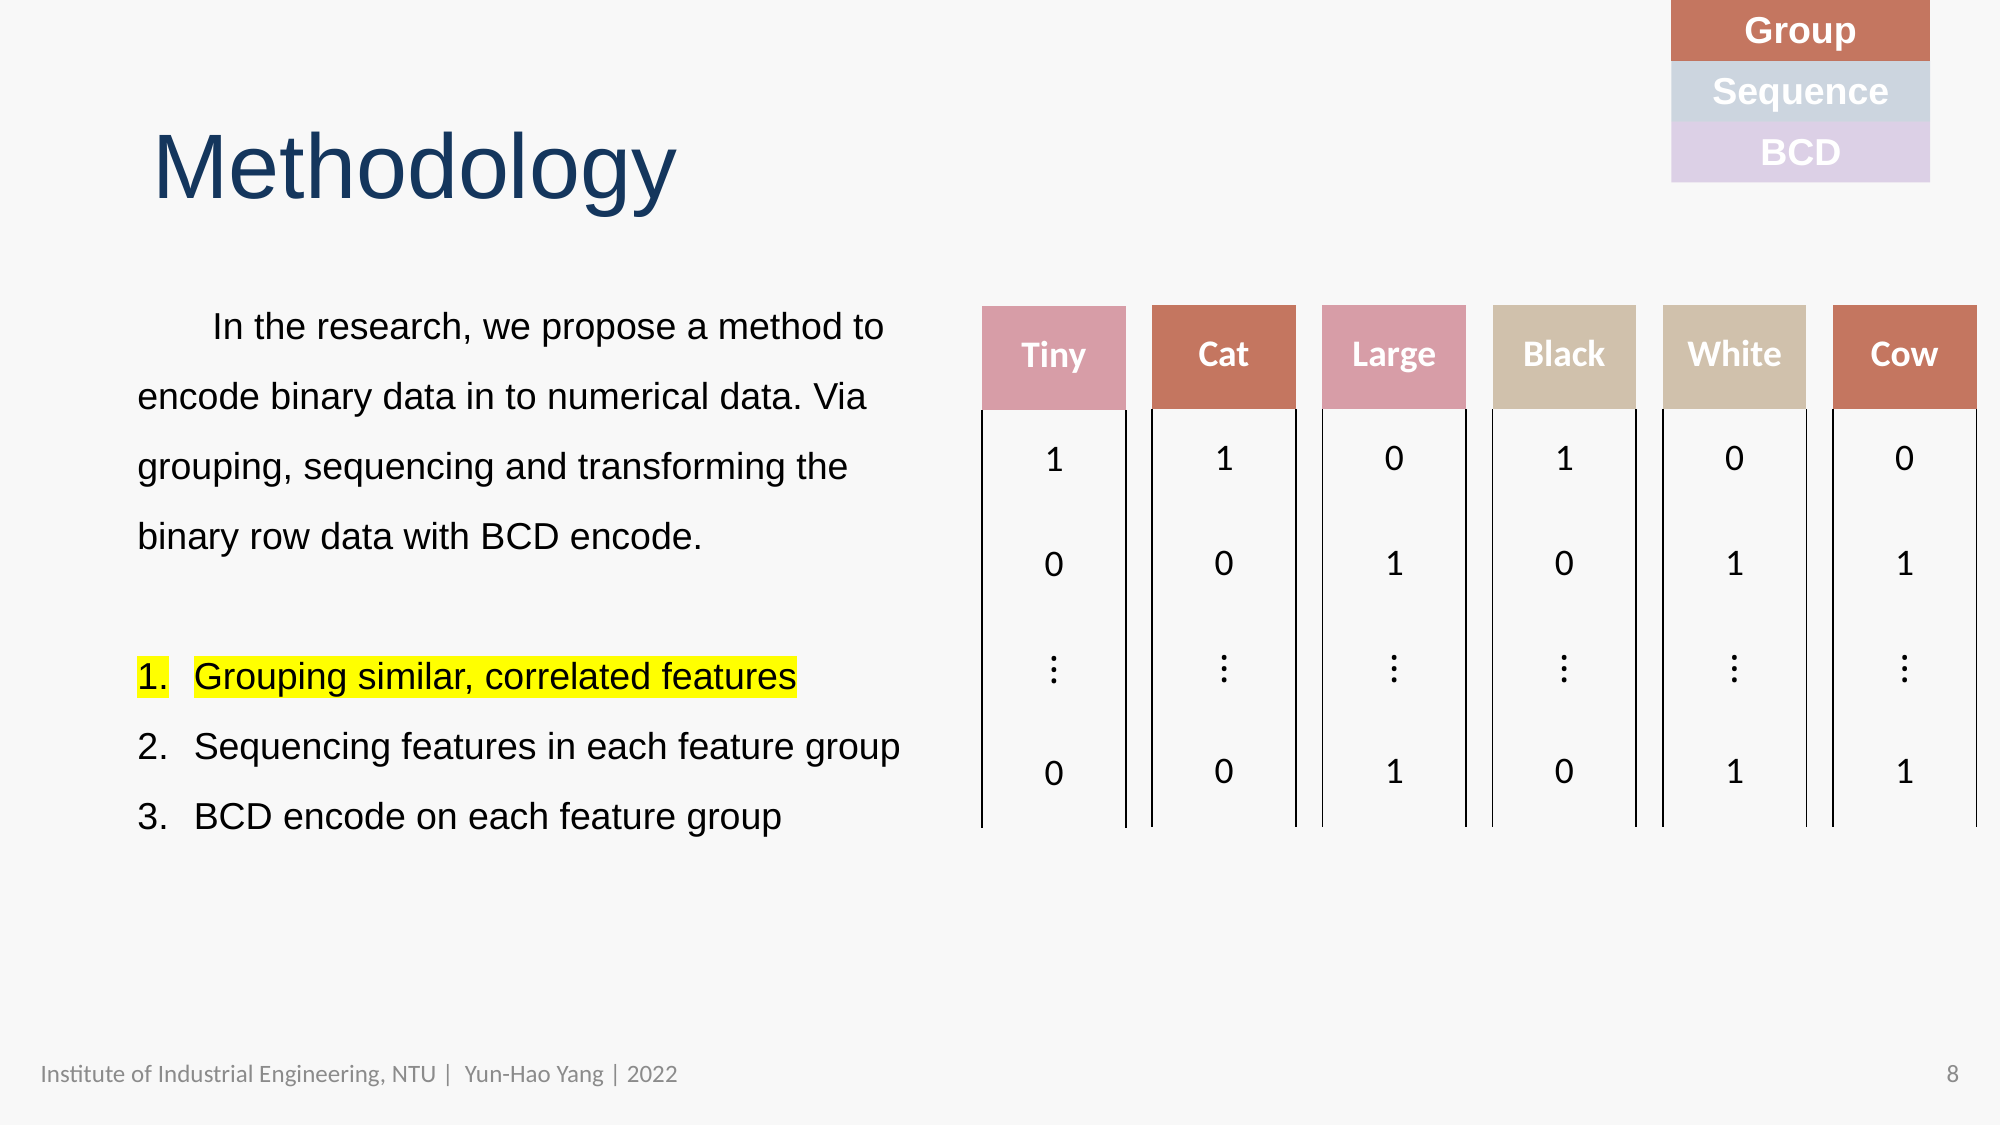

| Group |
| --- |
| Sequence |
| BCD |
# Methodology
In the research, we propose a method to encode binary data in to numerical data. Via grouping, sequencing and transforming the binary row data with BCD encode.

Grouping similar, correlated features
Sequencing features in each feature group
BCD encode on each feature group
| Cat |
| --- |
| 1 |
| 0 |
| ⁝ |
| 0 |
| Large |
| --- |
| 0 |
| 1 |
| ⁝ |
| 1 |
| Black |
| --- |
| 1 |
| 0 |
| ⁝ |
| 0 |
| White |
| --- |
| 0 |
| 1 |
| ⁝ |
| 1 |
| Cow |
| --- |
| 0 |
| 1 |
| ⁝ |
| 1 |
| Tiny |
| --- |
| 1 |
| 0 |
| ⁝ |
| 0 |
Institute of Industrial Engineering, NTU |  Yun-Hao Yang | 2022